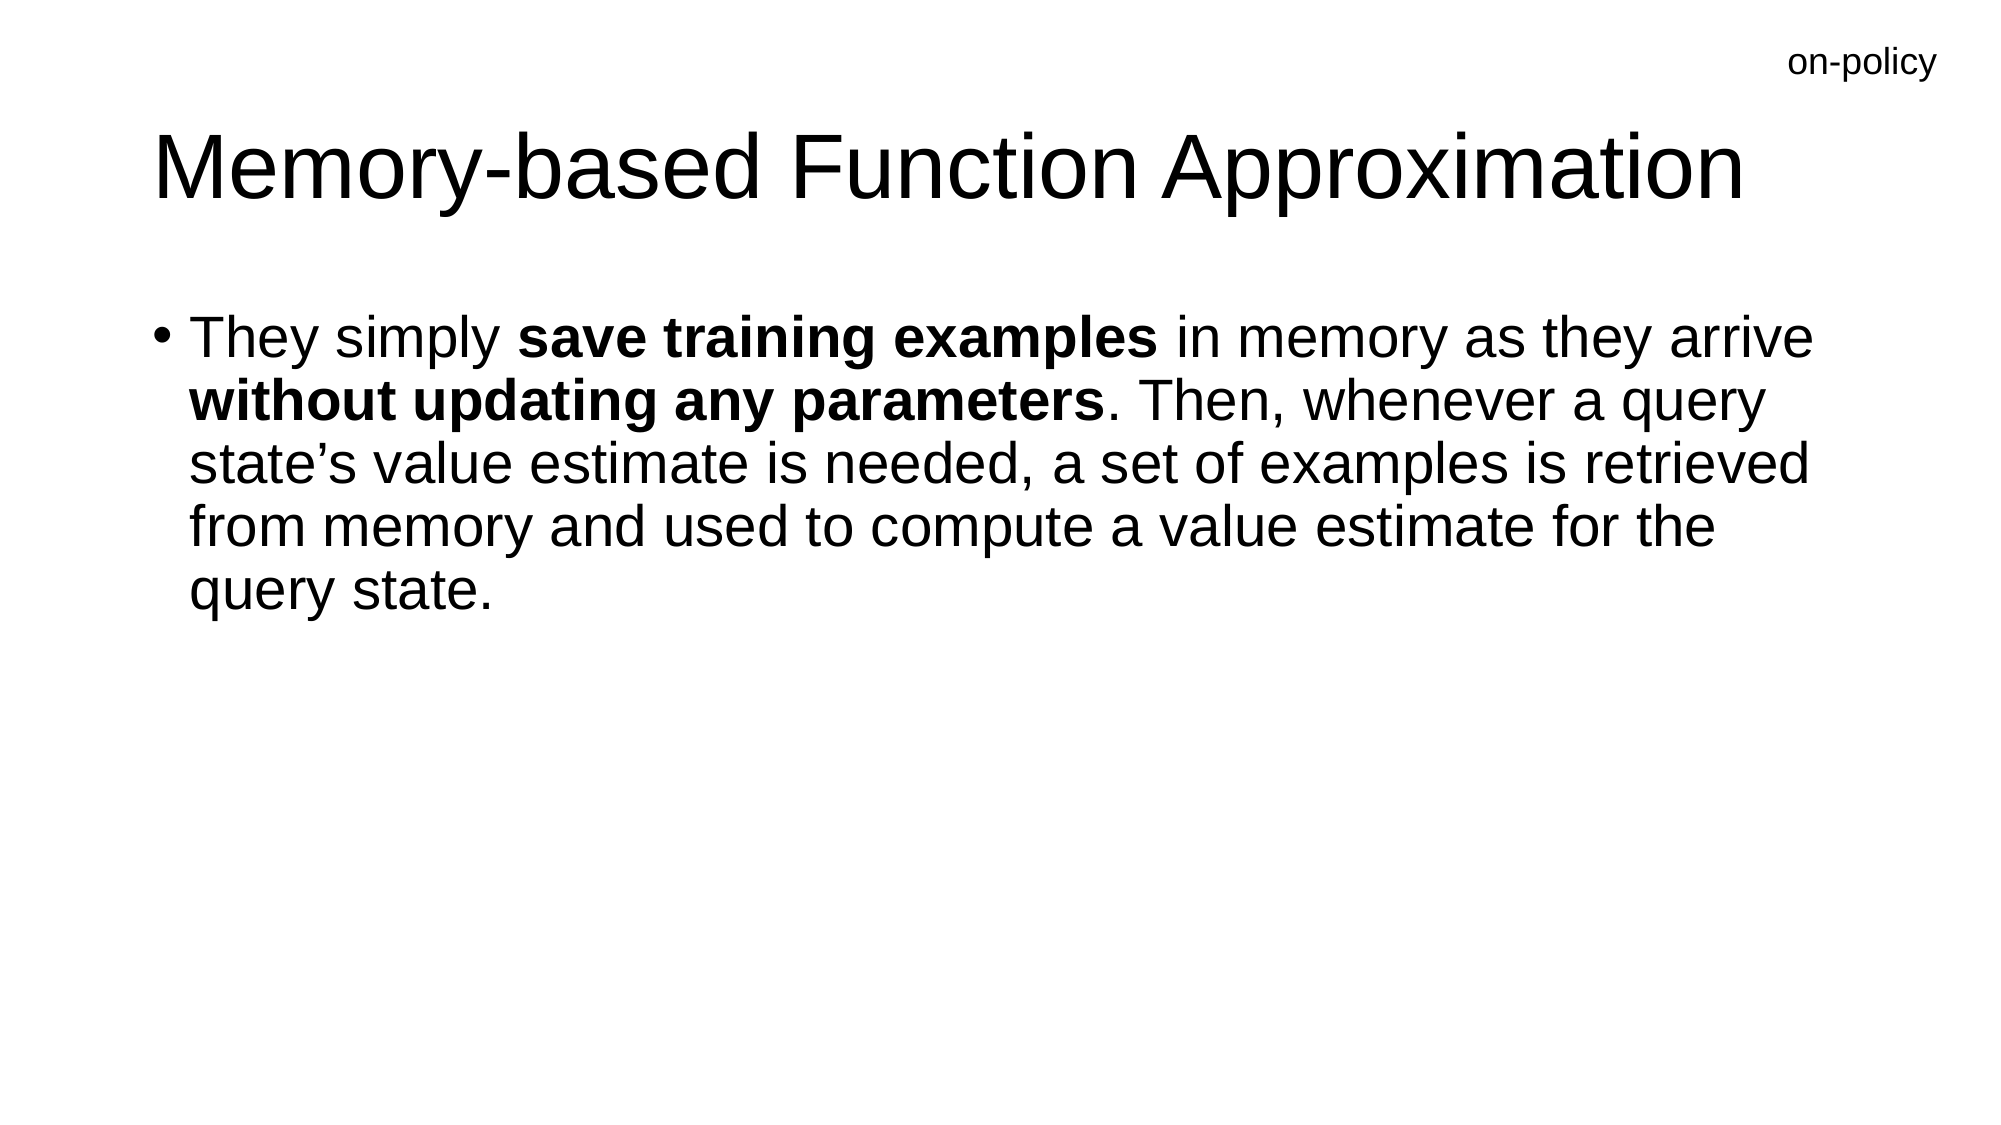

on-policy
# Memory-based Function Approximation
They simply save training examples in memory as they arrive without updating any parameters. Then, whenever a query state’s value estimate is needed, a set of examples is retrieved from memory and used to compute a value estimate for the query state.